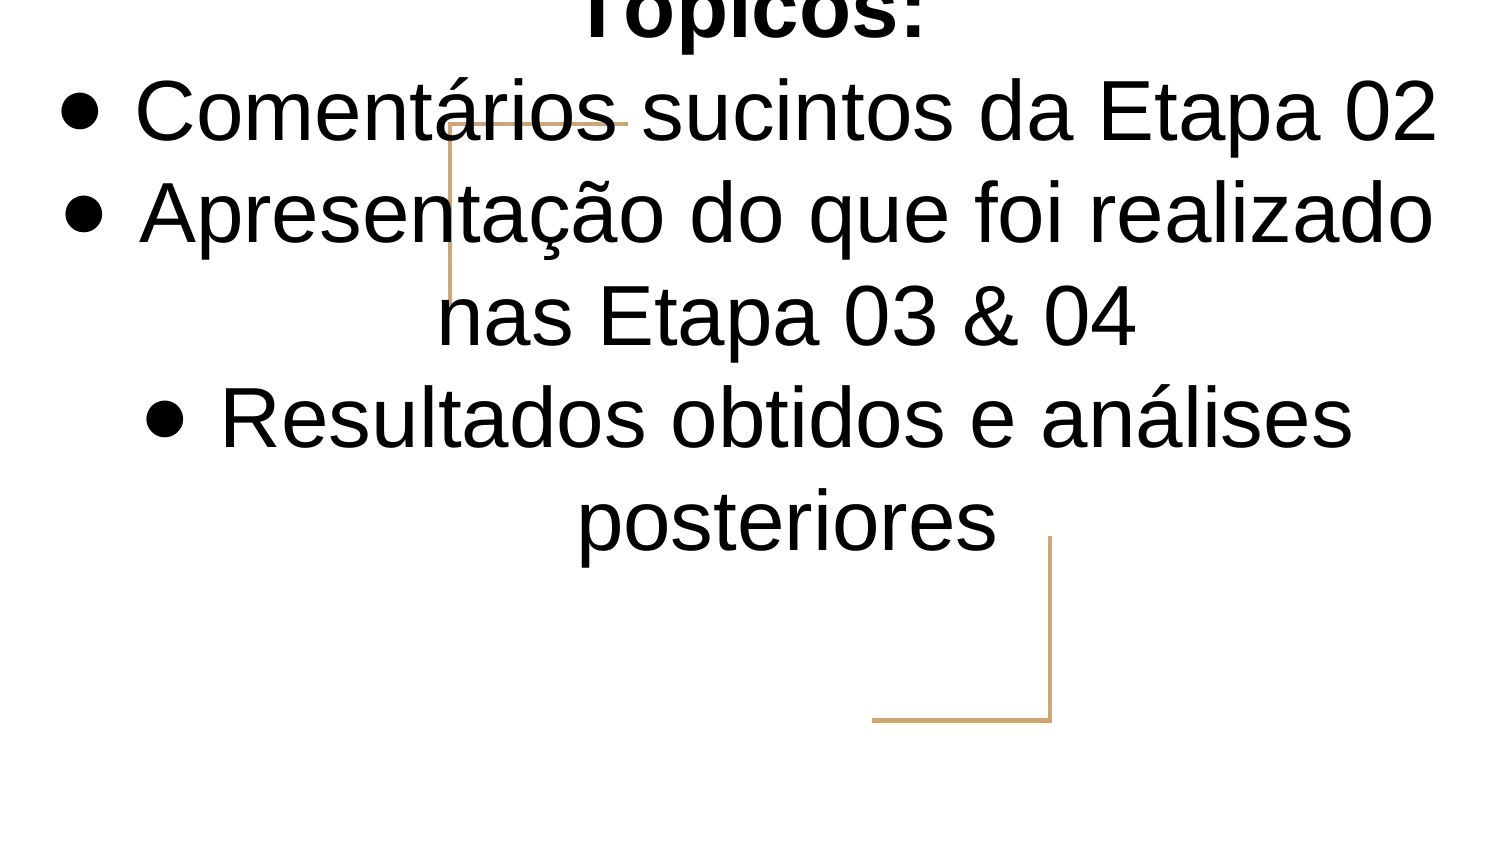

# Tópicos:
Comentários sucintos da Etapa 02
Apresentação do que foi realizado nas Etapa 03 & 04
Resultados obtidos e análises posteriores